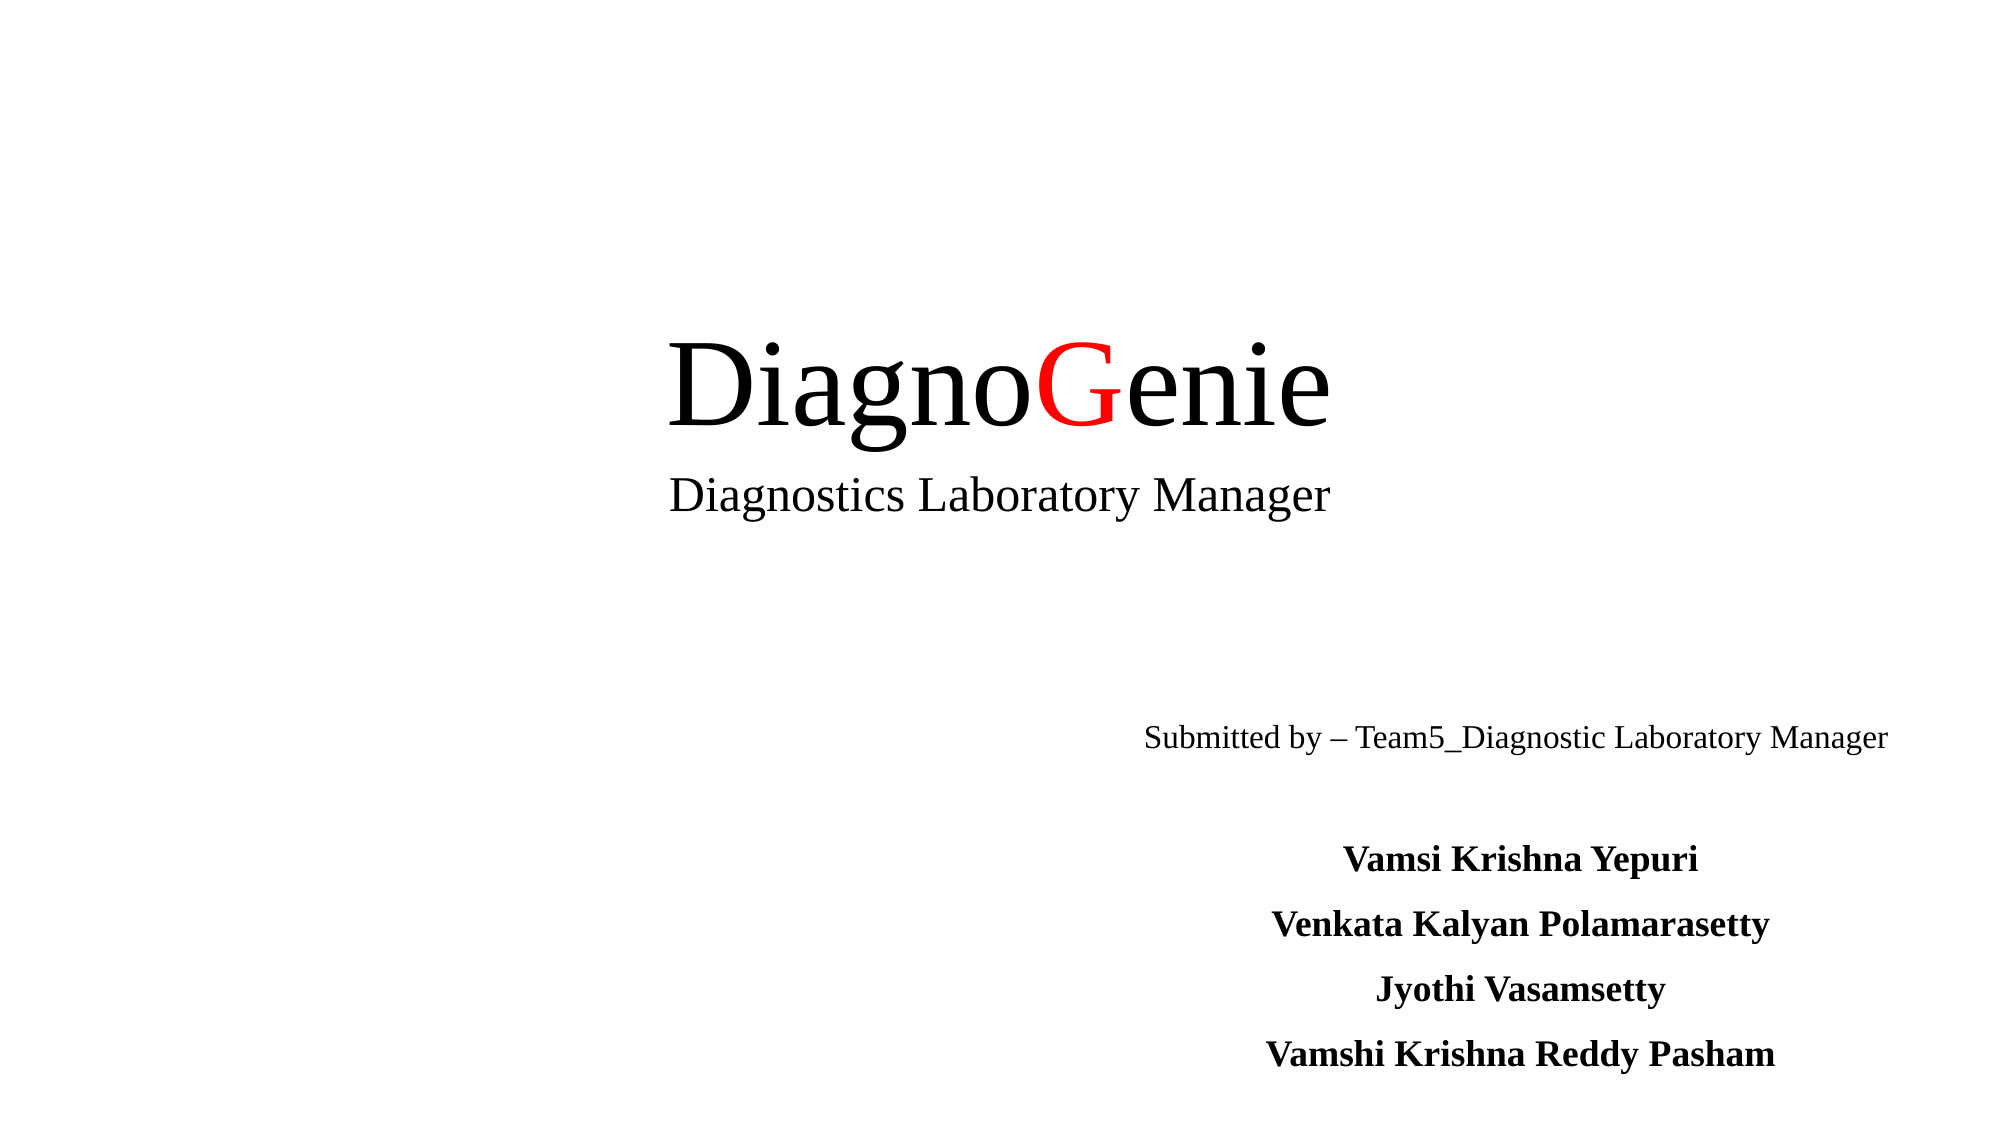

# DiagnoGenie
Diagnostics Laboratory Manager
Submitted by – Team5_Diagnostic Laboratory Manager

Vamsi Krishna Yepuri
Venkata Kalyan Polamarasetty
Jyothi Vasamsetty
Vamshi Krishna Reddy Pasham